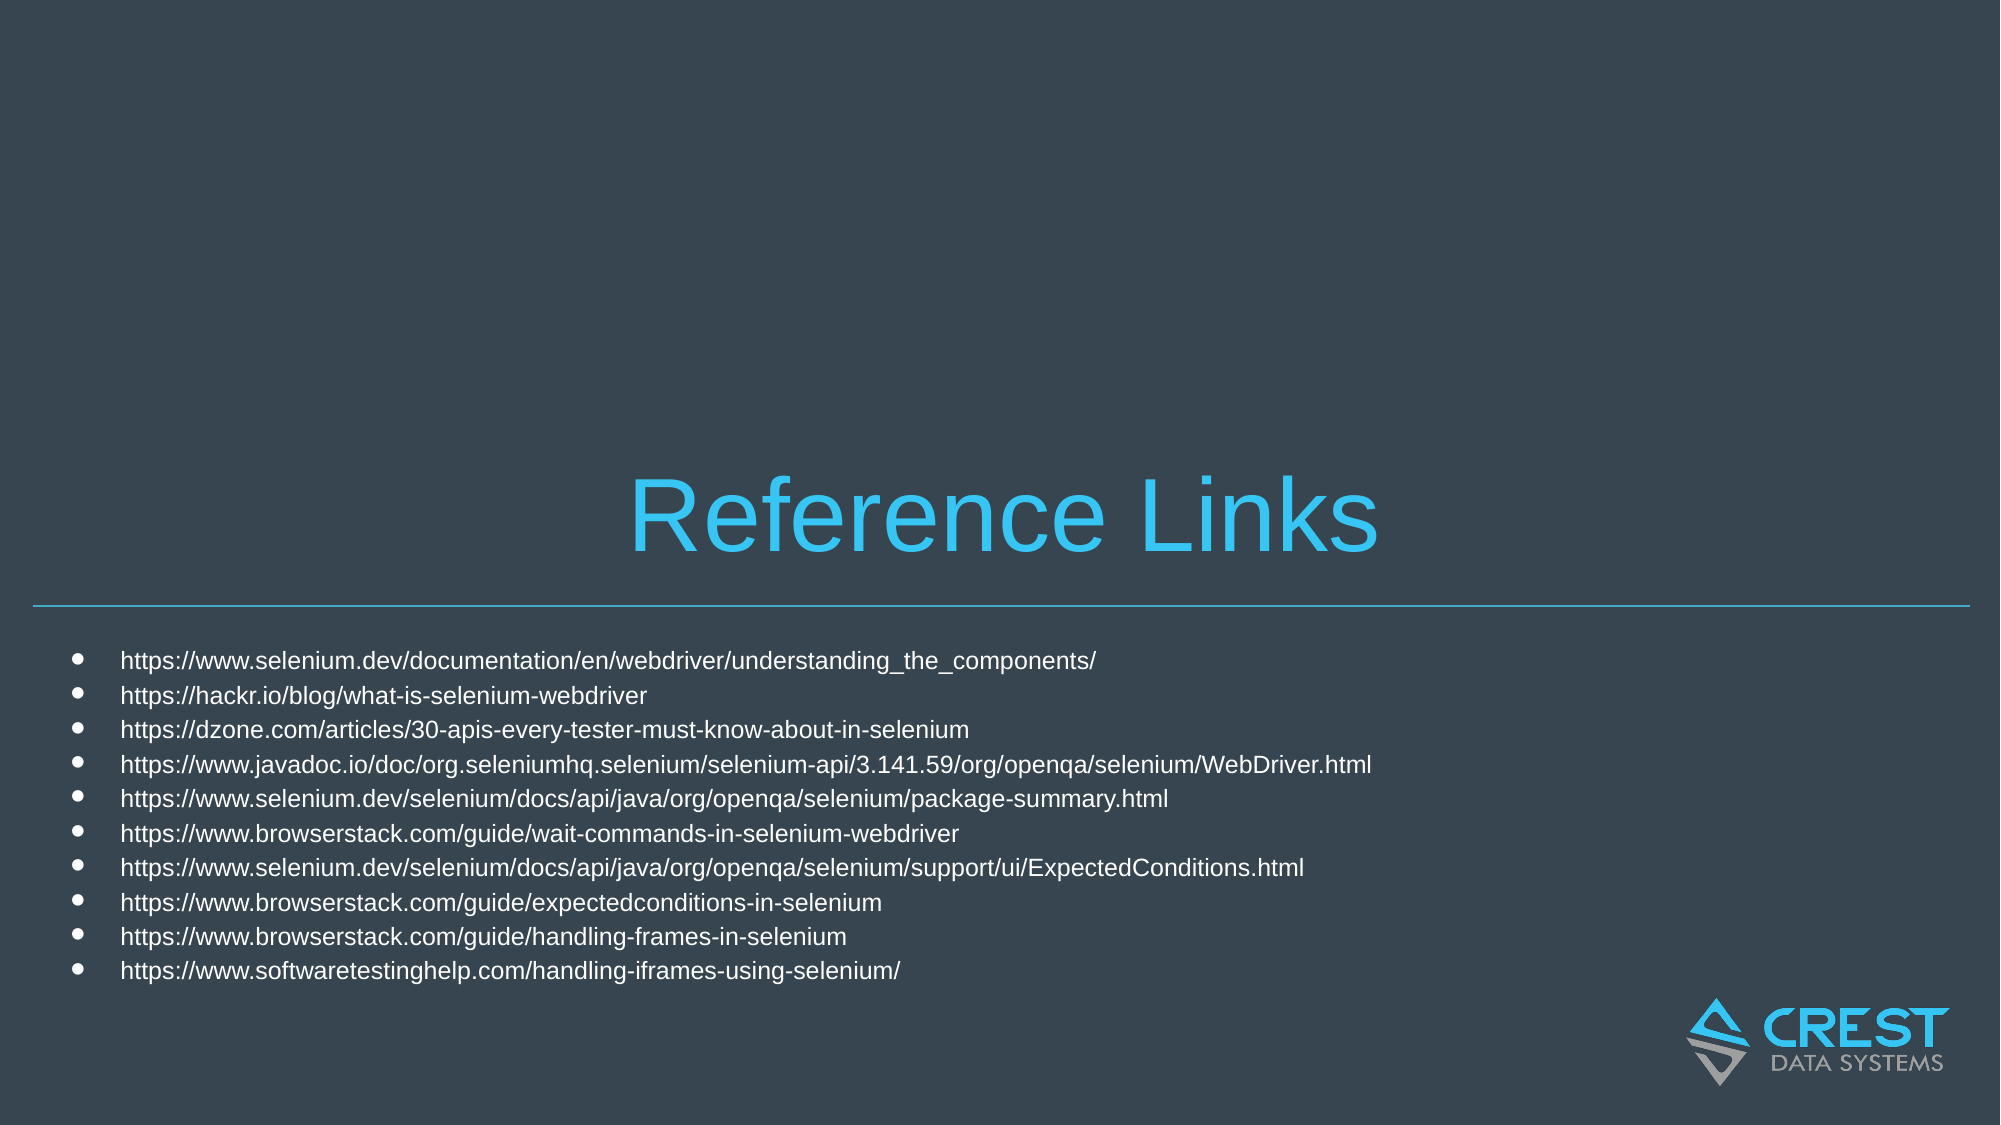

# Reference Links
https://www.selenium.dev/documentation/en/webdriver/understanding_the_components/
https://hackr.io/blog/what-is-selenium-webdriver
https://dzone.com/articles/30-apis-every-tester-must-know-about-in-selenium
https://www.javadoc.io/doc/org.seleniumhq.selenium/selenium-api/3.141.59/org/openqa/selenium/WebDriver.html
https://www.selenium.dev/selenium/docs/api/java/org/openqa/selenium/package-summary.html
https://www.browserstack.com/guide/wait-commands-in-selenium-webdriver
https://www.selenium.dev/selenium/docs/api/java/org/openqa/selenium/support/ui/ExpectedConditions.html
https://www.browserstack.com/guide/expectedconditions-in-selenium
https://www.browserstack.com/guide/handling-frames-in-selenium
https://www.softwaretestinghelp.com/handling-iframes-using-selenium/